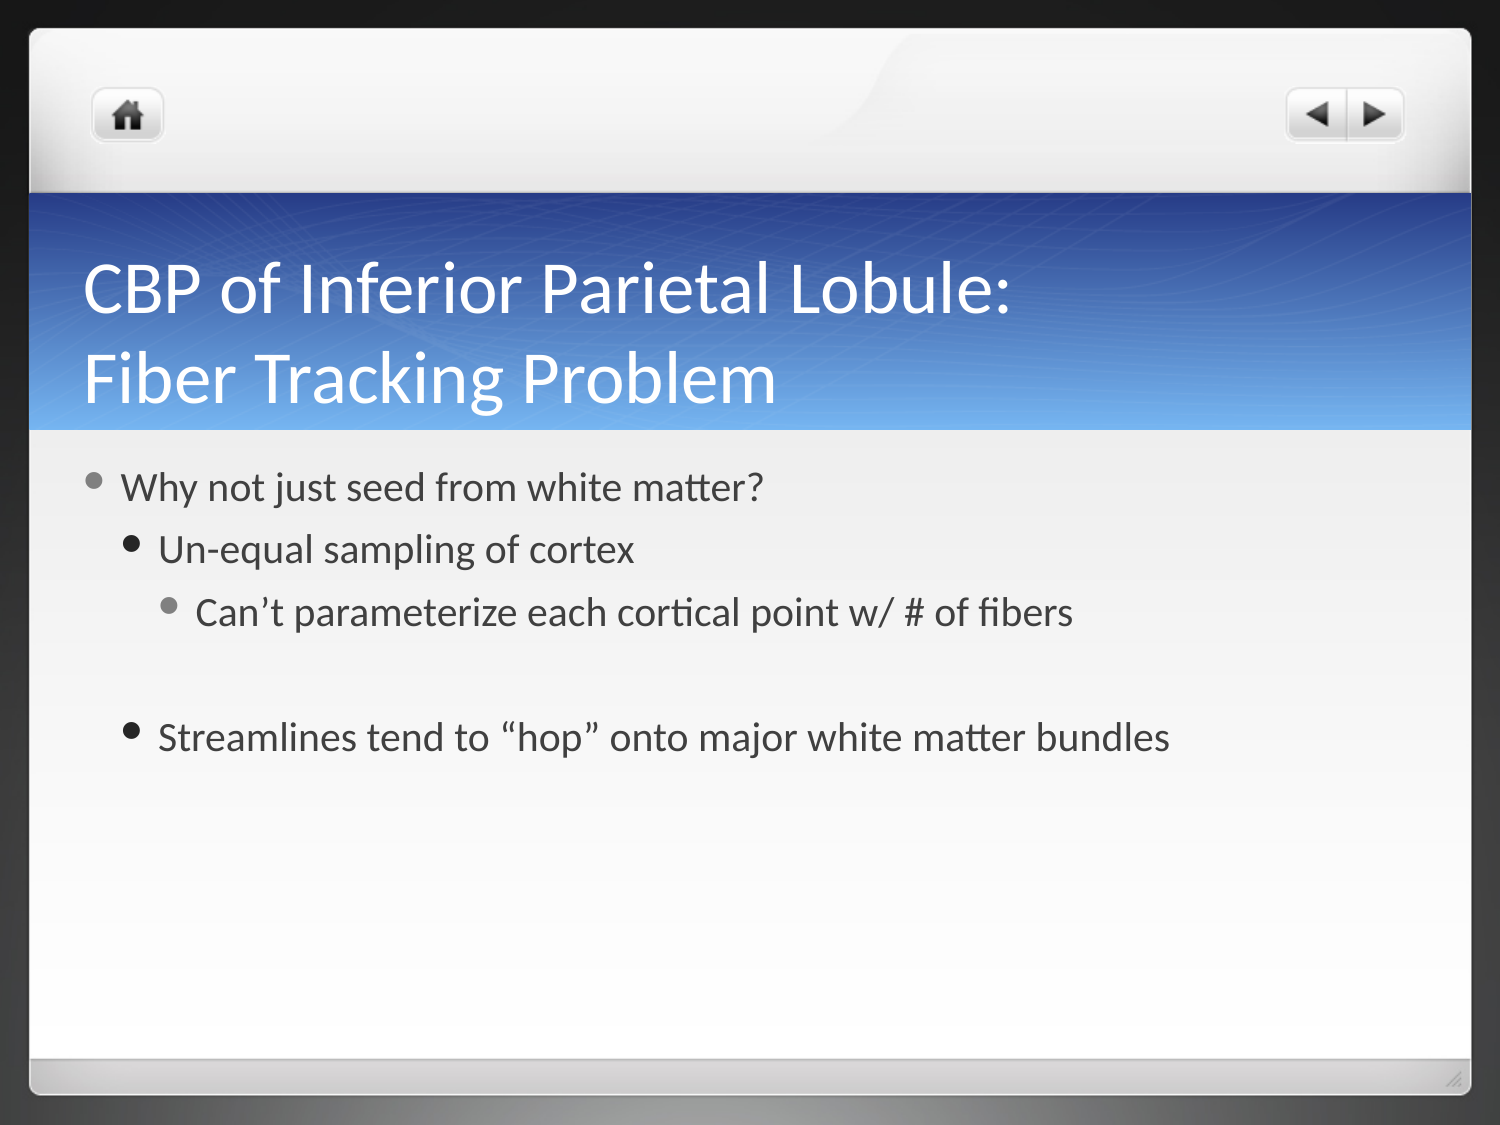

# CBP of Inferior Parietal Lobule: Fiber Tracking Problem
Why not just seed from white matter?
Un-equal sampling of cortex
Can’t parameterize each cortical point w/ # of fibers

Streamlines tend to “hop” onto major white matter bundles